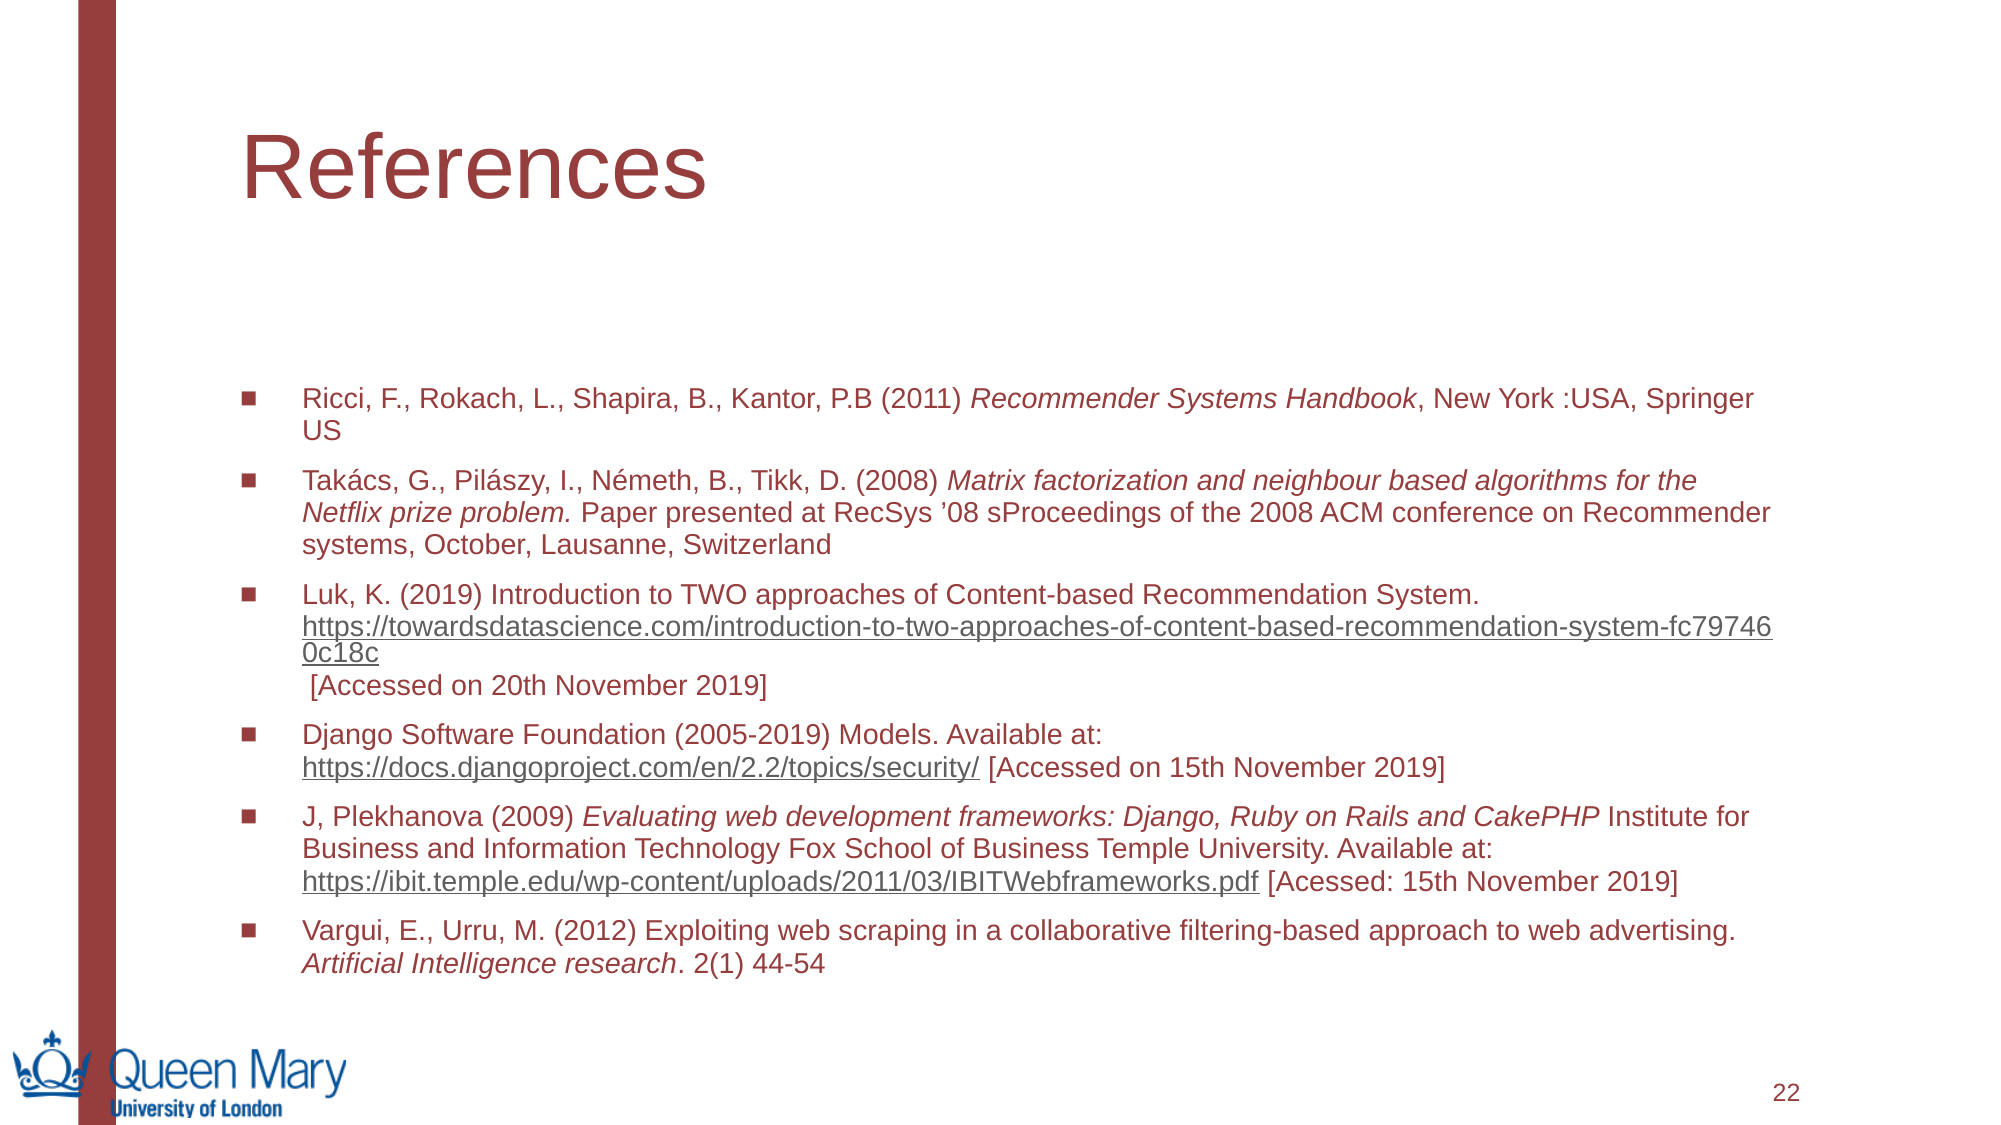

# References
Ricci, F., Rokach, L., Shapira, B., Kantor, P.B (2011) Recommender Systems Handbook, New York :USA, Springer US
Takács, G., Pilászy, I., Németh, B., Tikk, D. (2008) Matrix factorization and neighbour based algorithms for the Netflix prize problem. Paper presented at RecSys ’08 sProceedings of the 2008 ACM conference on Recommender systems, October, Lausanne, Switzerland
Luk, K. (2019) Introduction to TWO approaches of Content-based Recommendation System. https://towardsdatascience.com/introduction-to-two-approaches-of-content-based-recommendation-system-fc797460c18c [Accessed on 20th November 2019]
Django Software Foundation (2005-2019) Models. Available at: https://docs.djangoproject.com/en/2.2/topics/security/ [Accessed on 15th November 2019]
J, Plekhanova (2009) Evaluating web development frameworks: Django, Ruby on Rails and CakePHP Institute for Business and Information Technology Fox School of Business Temple University. Available at: https://ibit.temple.edu/wp-content/uploads/2011/03/IBITWebframeworks.pdf [Acessed: 15th November 2019]
Vargui, E., Urru, M. (2012) Exploiting web scraping in a collaborative filtering-based approach to web advertising. Artificial Intelligence research. 2(1) 44-54

22